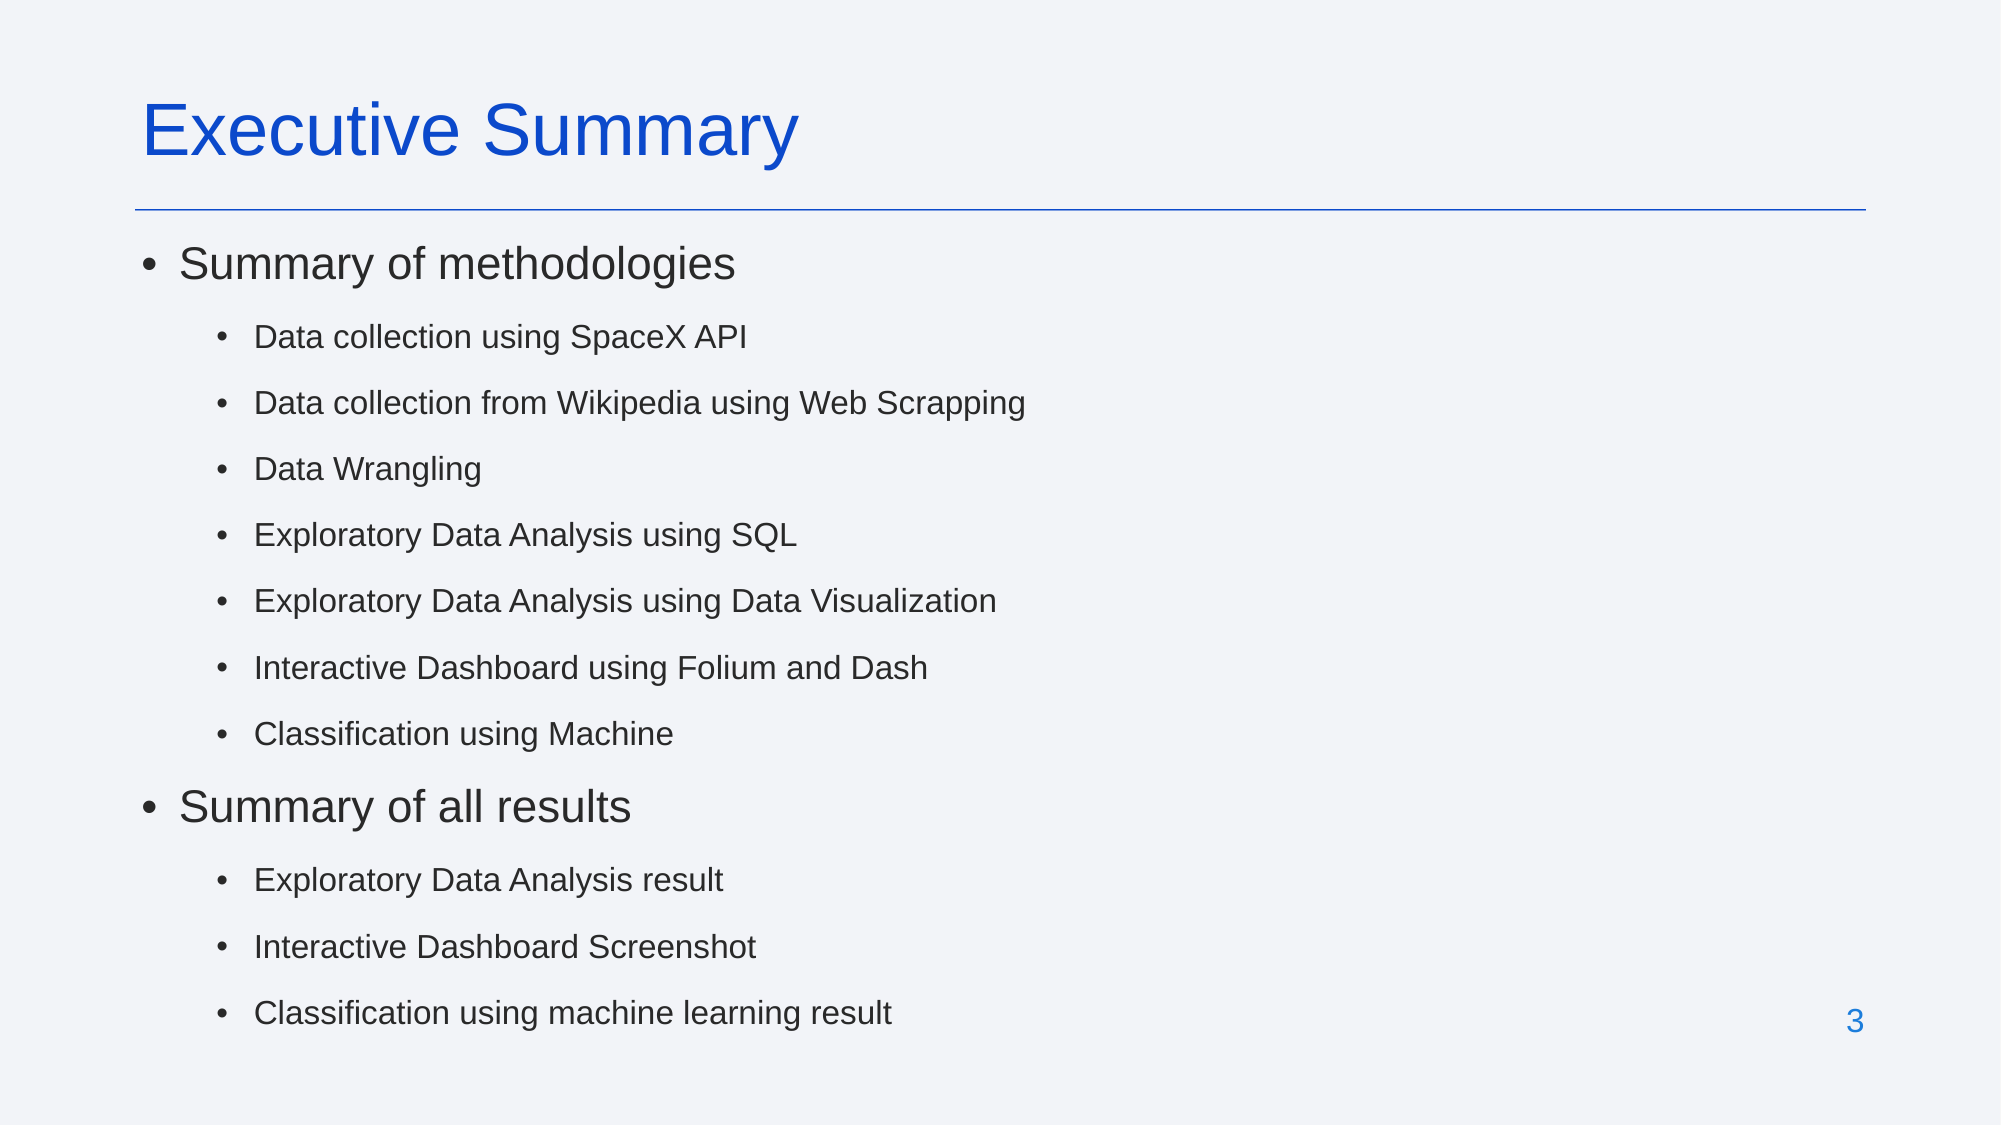

Executive Summary
Summary of methodologies
Data collection using SpaceX API
Data collection from Wikipedia using Web Scrapping
Data Wrangling
Exploratory Data Analysis using SQL
Exploratory Data Analysis using Data Visualization
Interactive Dashboard using Folium and Dash
Classification using Machine
Summary of all results
Exploratory Data Analysis result
Interactive Dashboard Screenshot
Classification using machine learning result
3